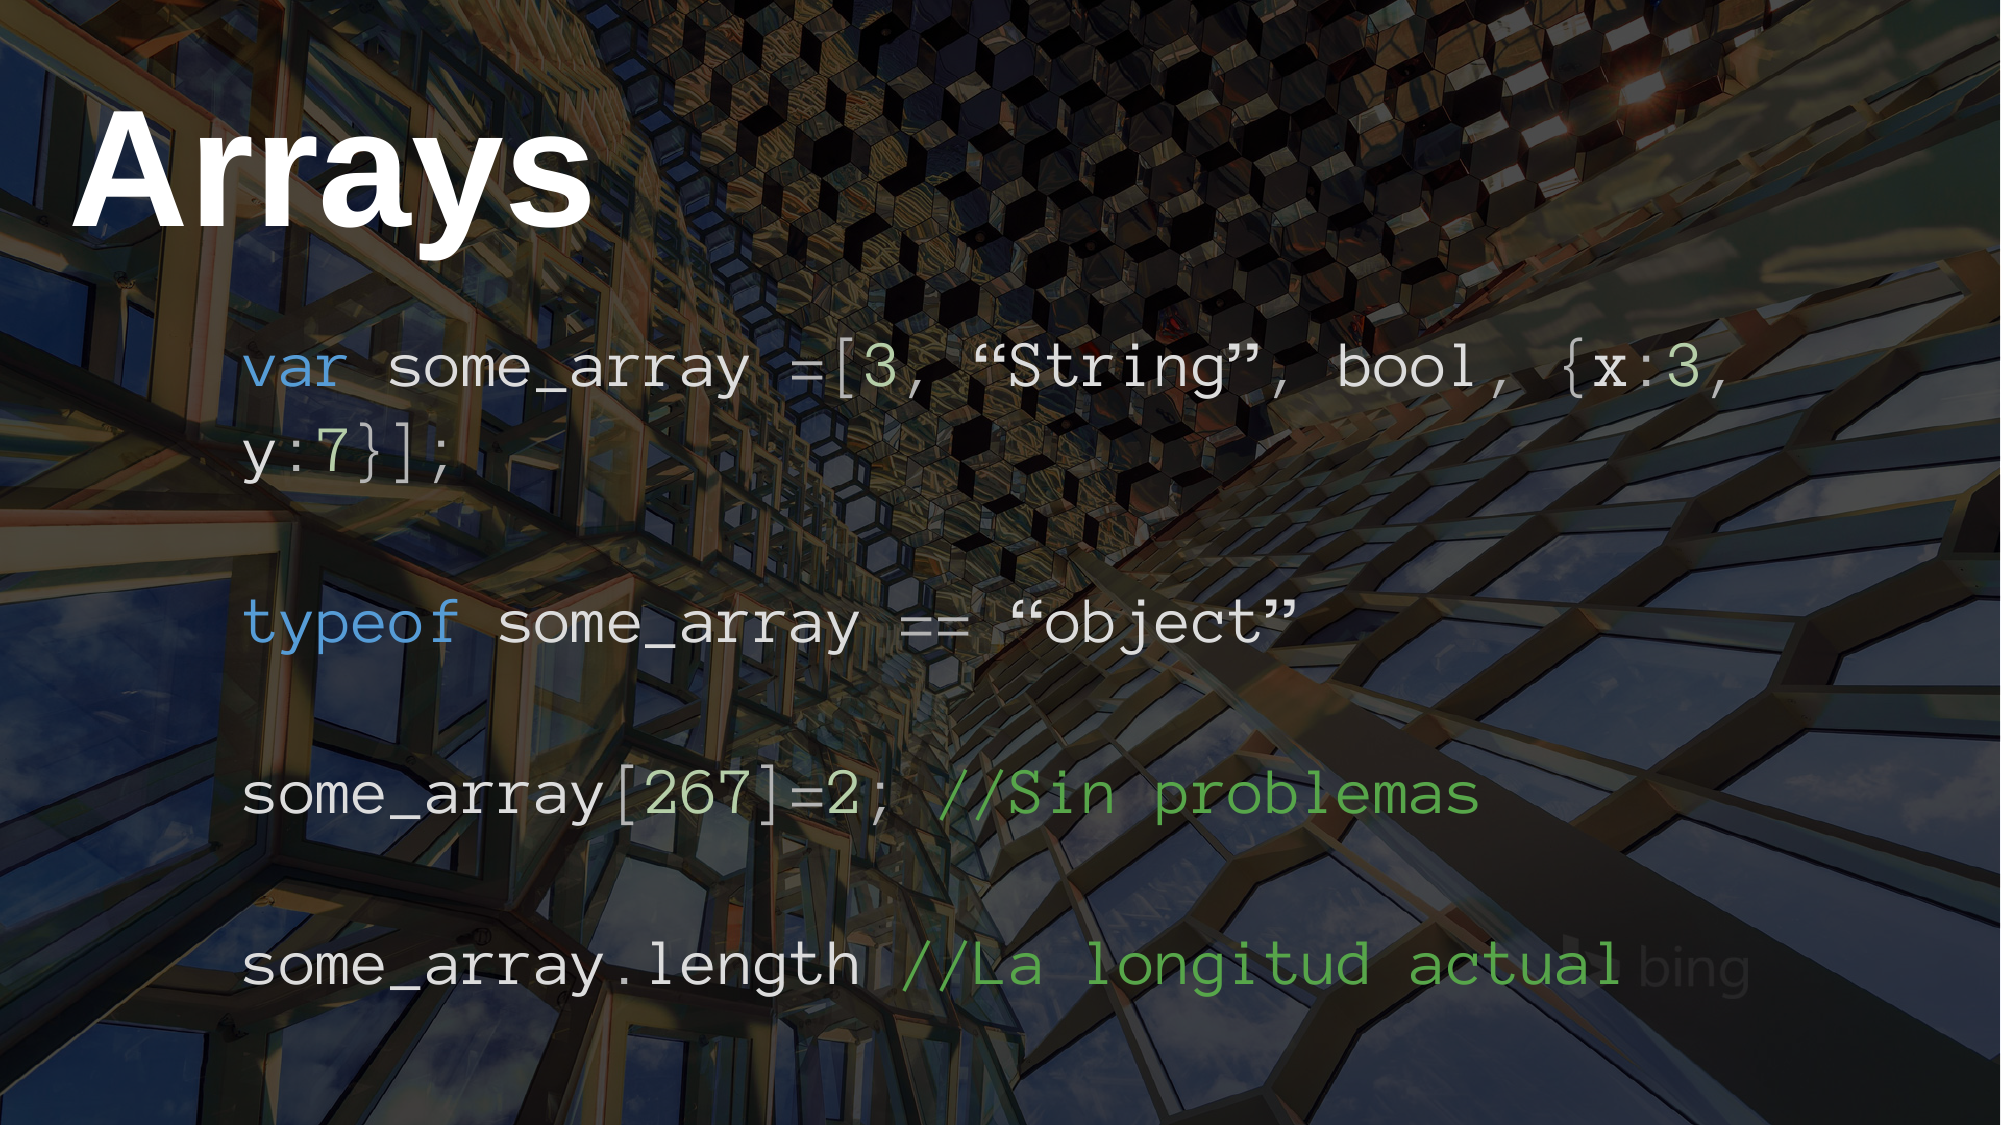

Arrays
var some_array =[3, “String”, bool, {x:3, y:7}];

typeof some_array == “object”

some_array[267]=2; //Sin problemas

some_array.length //La longitud actual